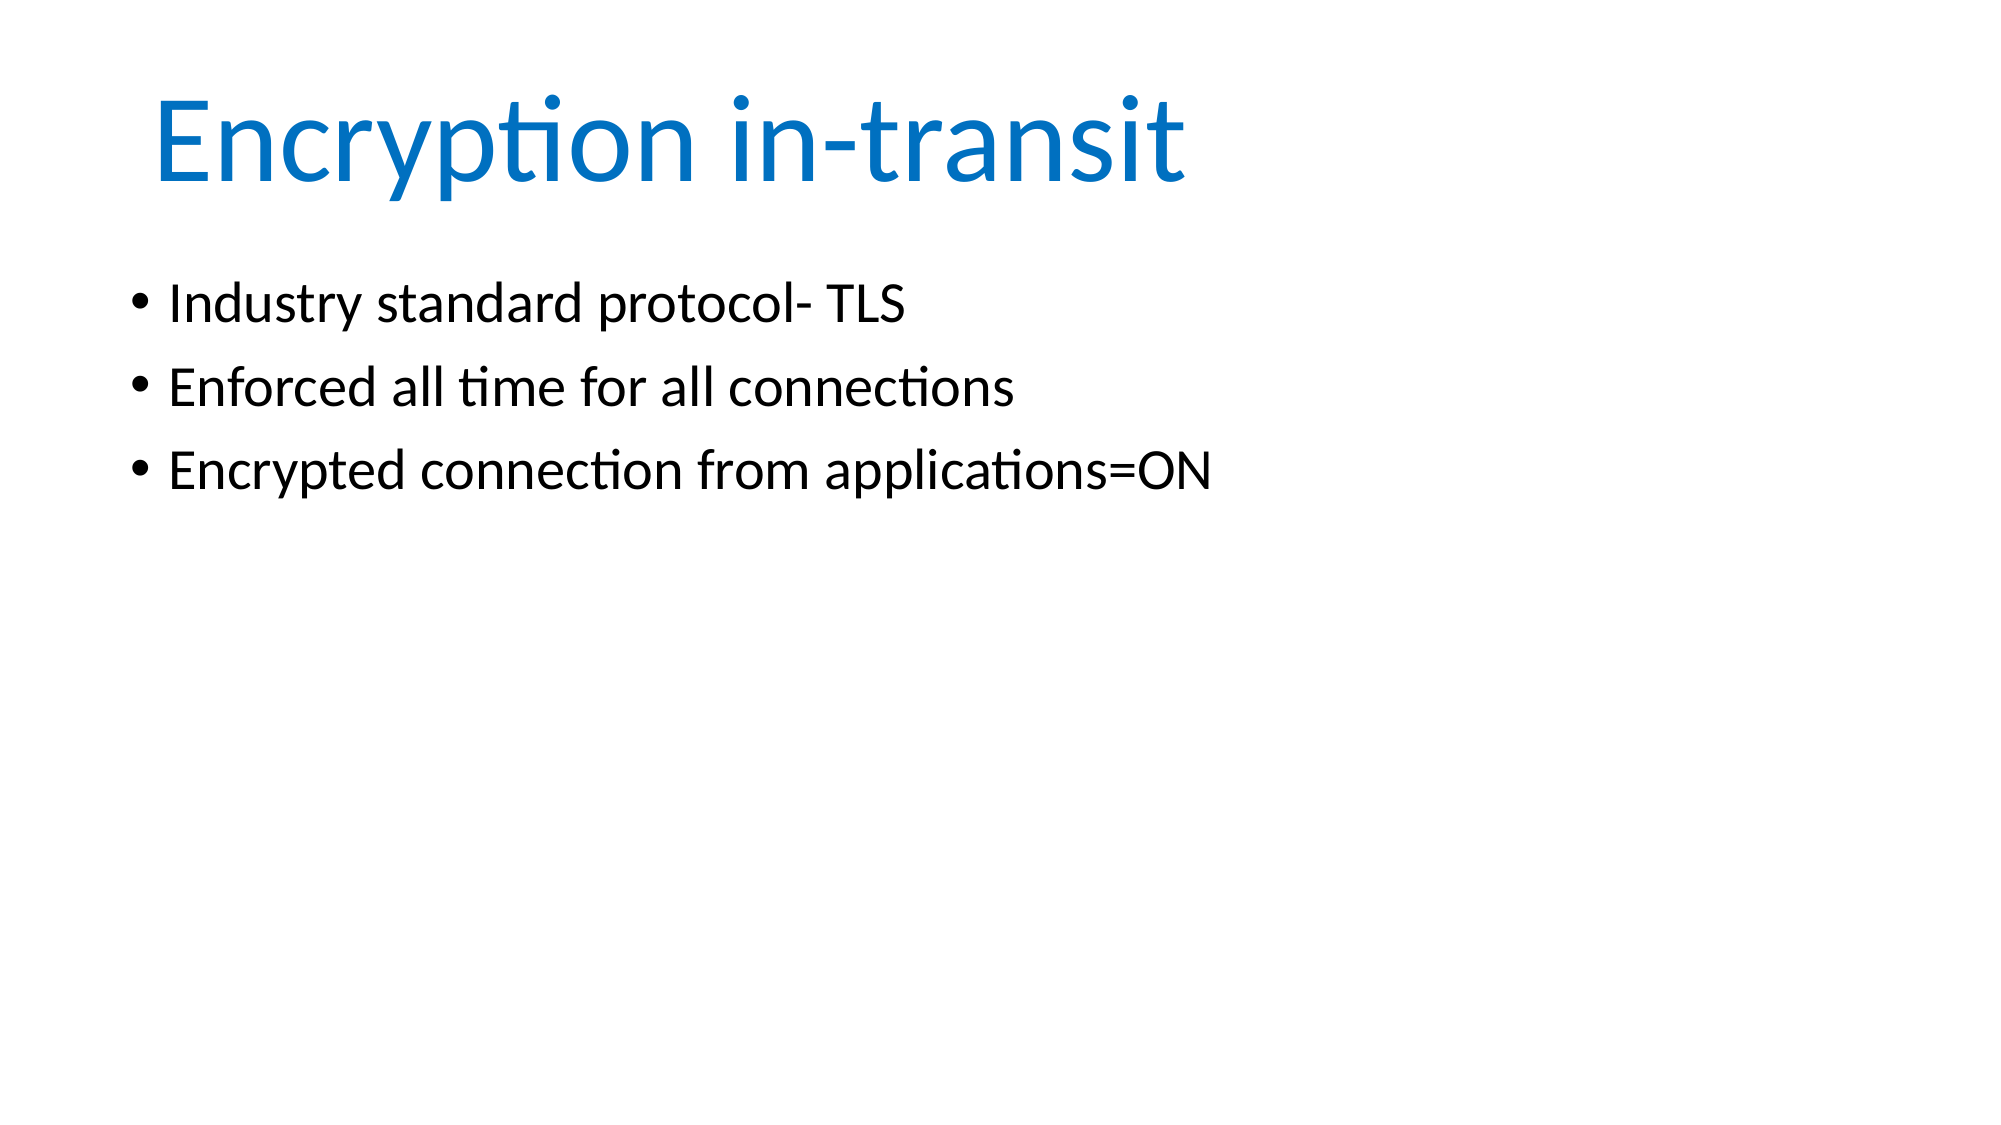

# Encryption in-transit
Industry standard protocol- TLS
Enforced all time for all connections
Encrypted connection from applications=ON